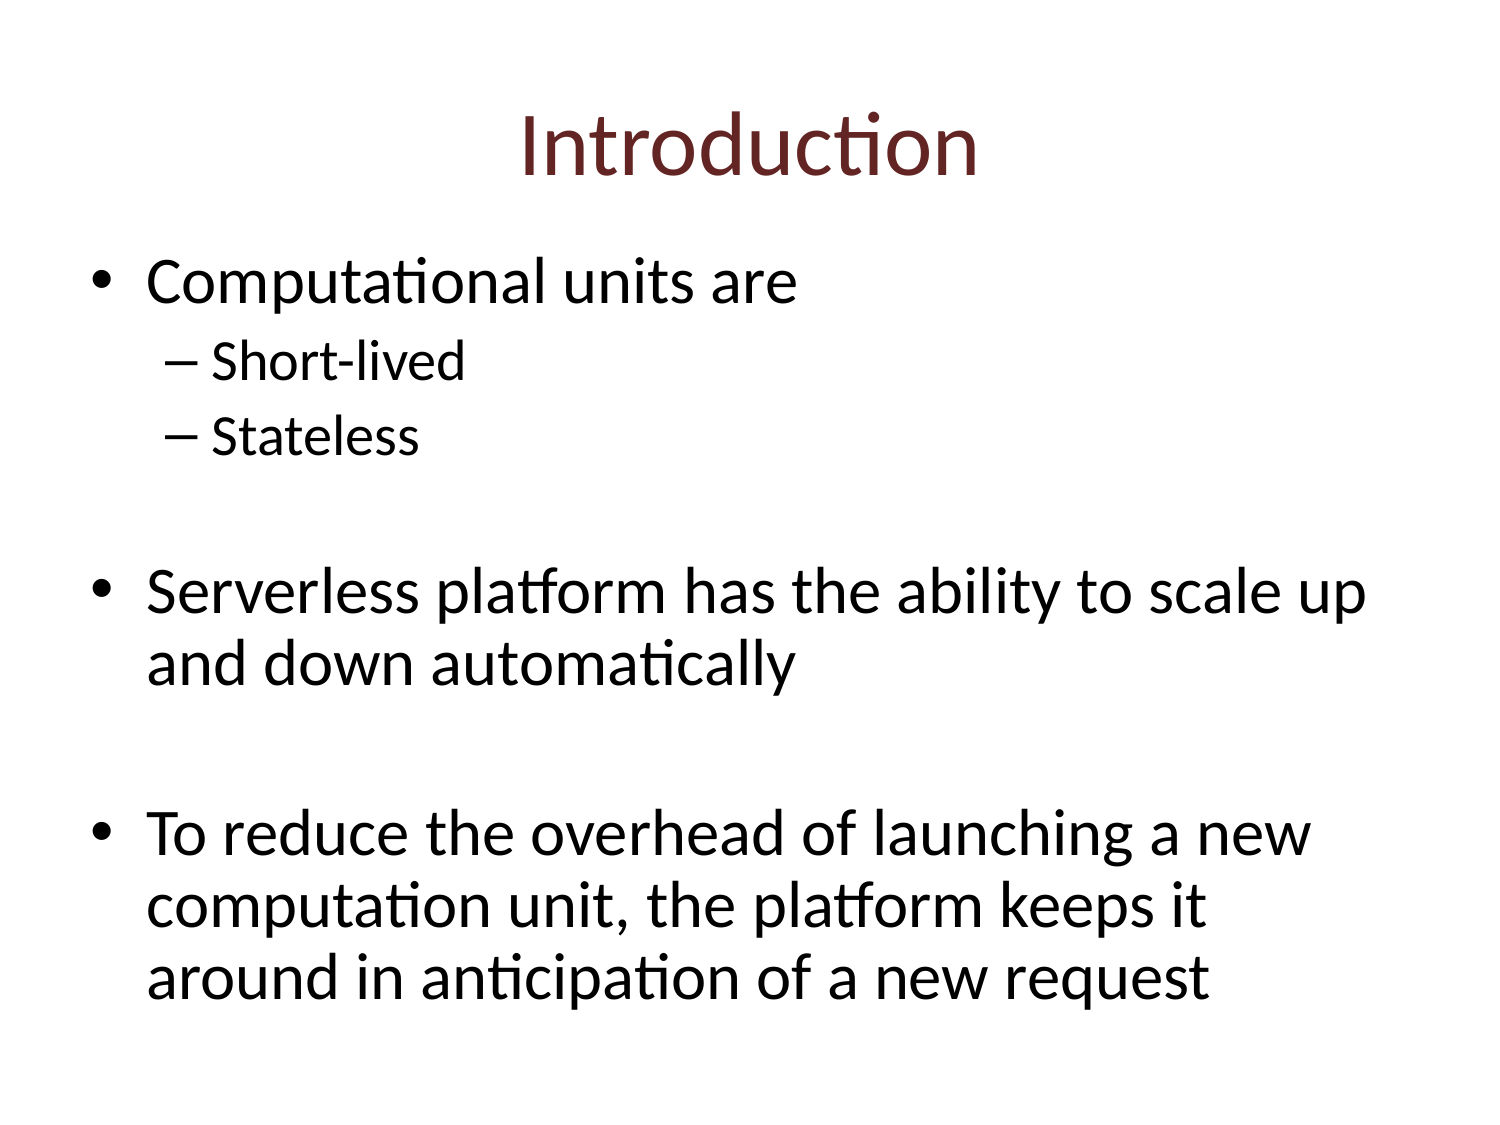

# Introduction
Computational units are
Short-lived
Stateless

Serverless platform has the ability to scale up and down automatically

To reduce the overhead of launching a new computation unit, the platform keeps it around in anticipation of a new request